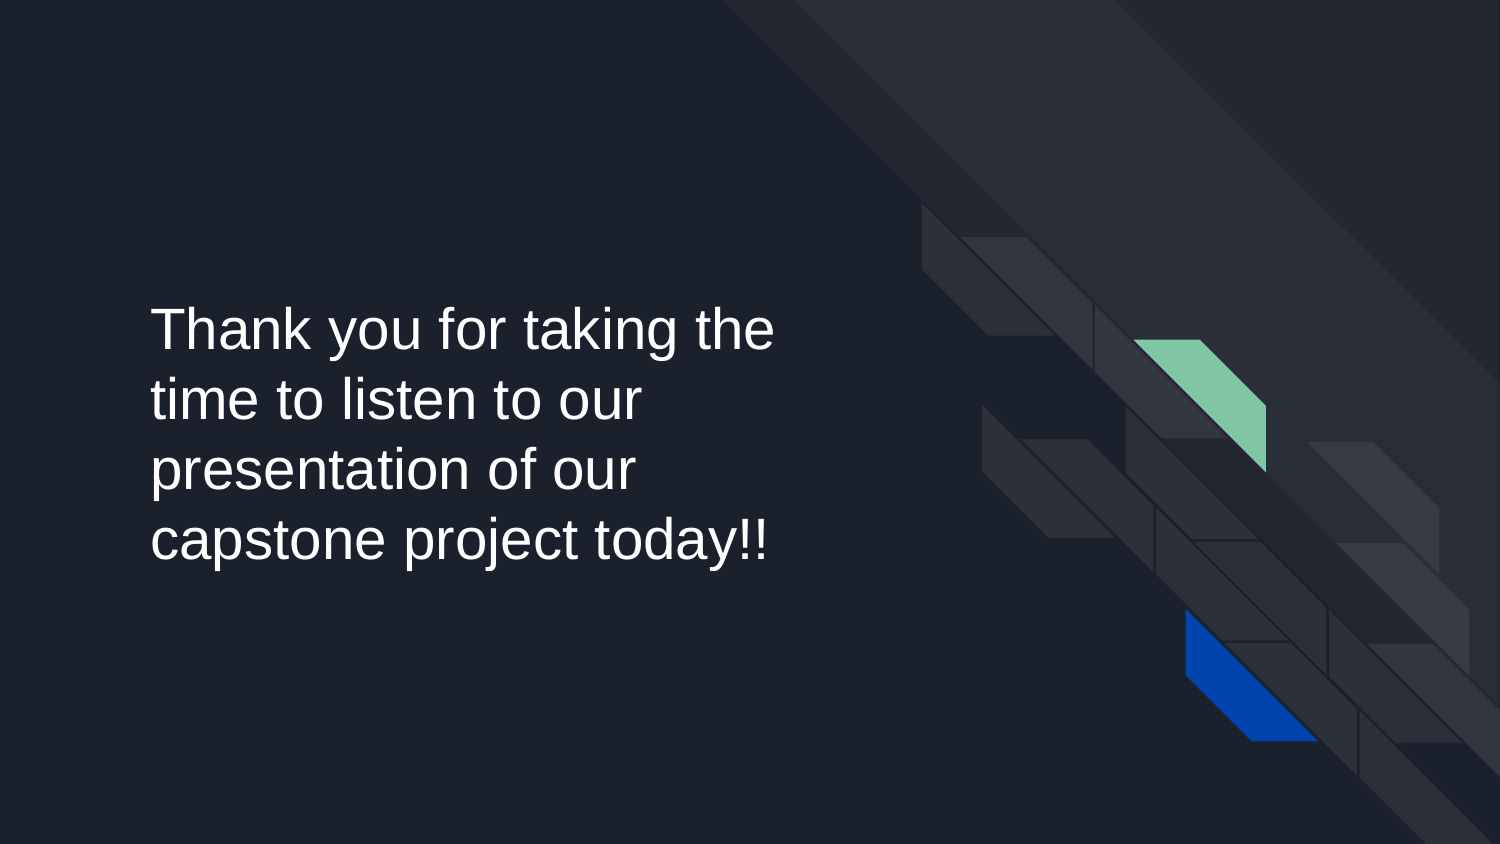

# Thank you for taking the time to listen to our presentation of our capstone project today!!